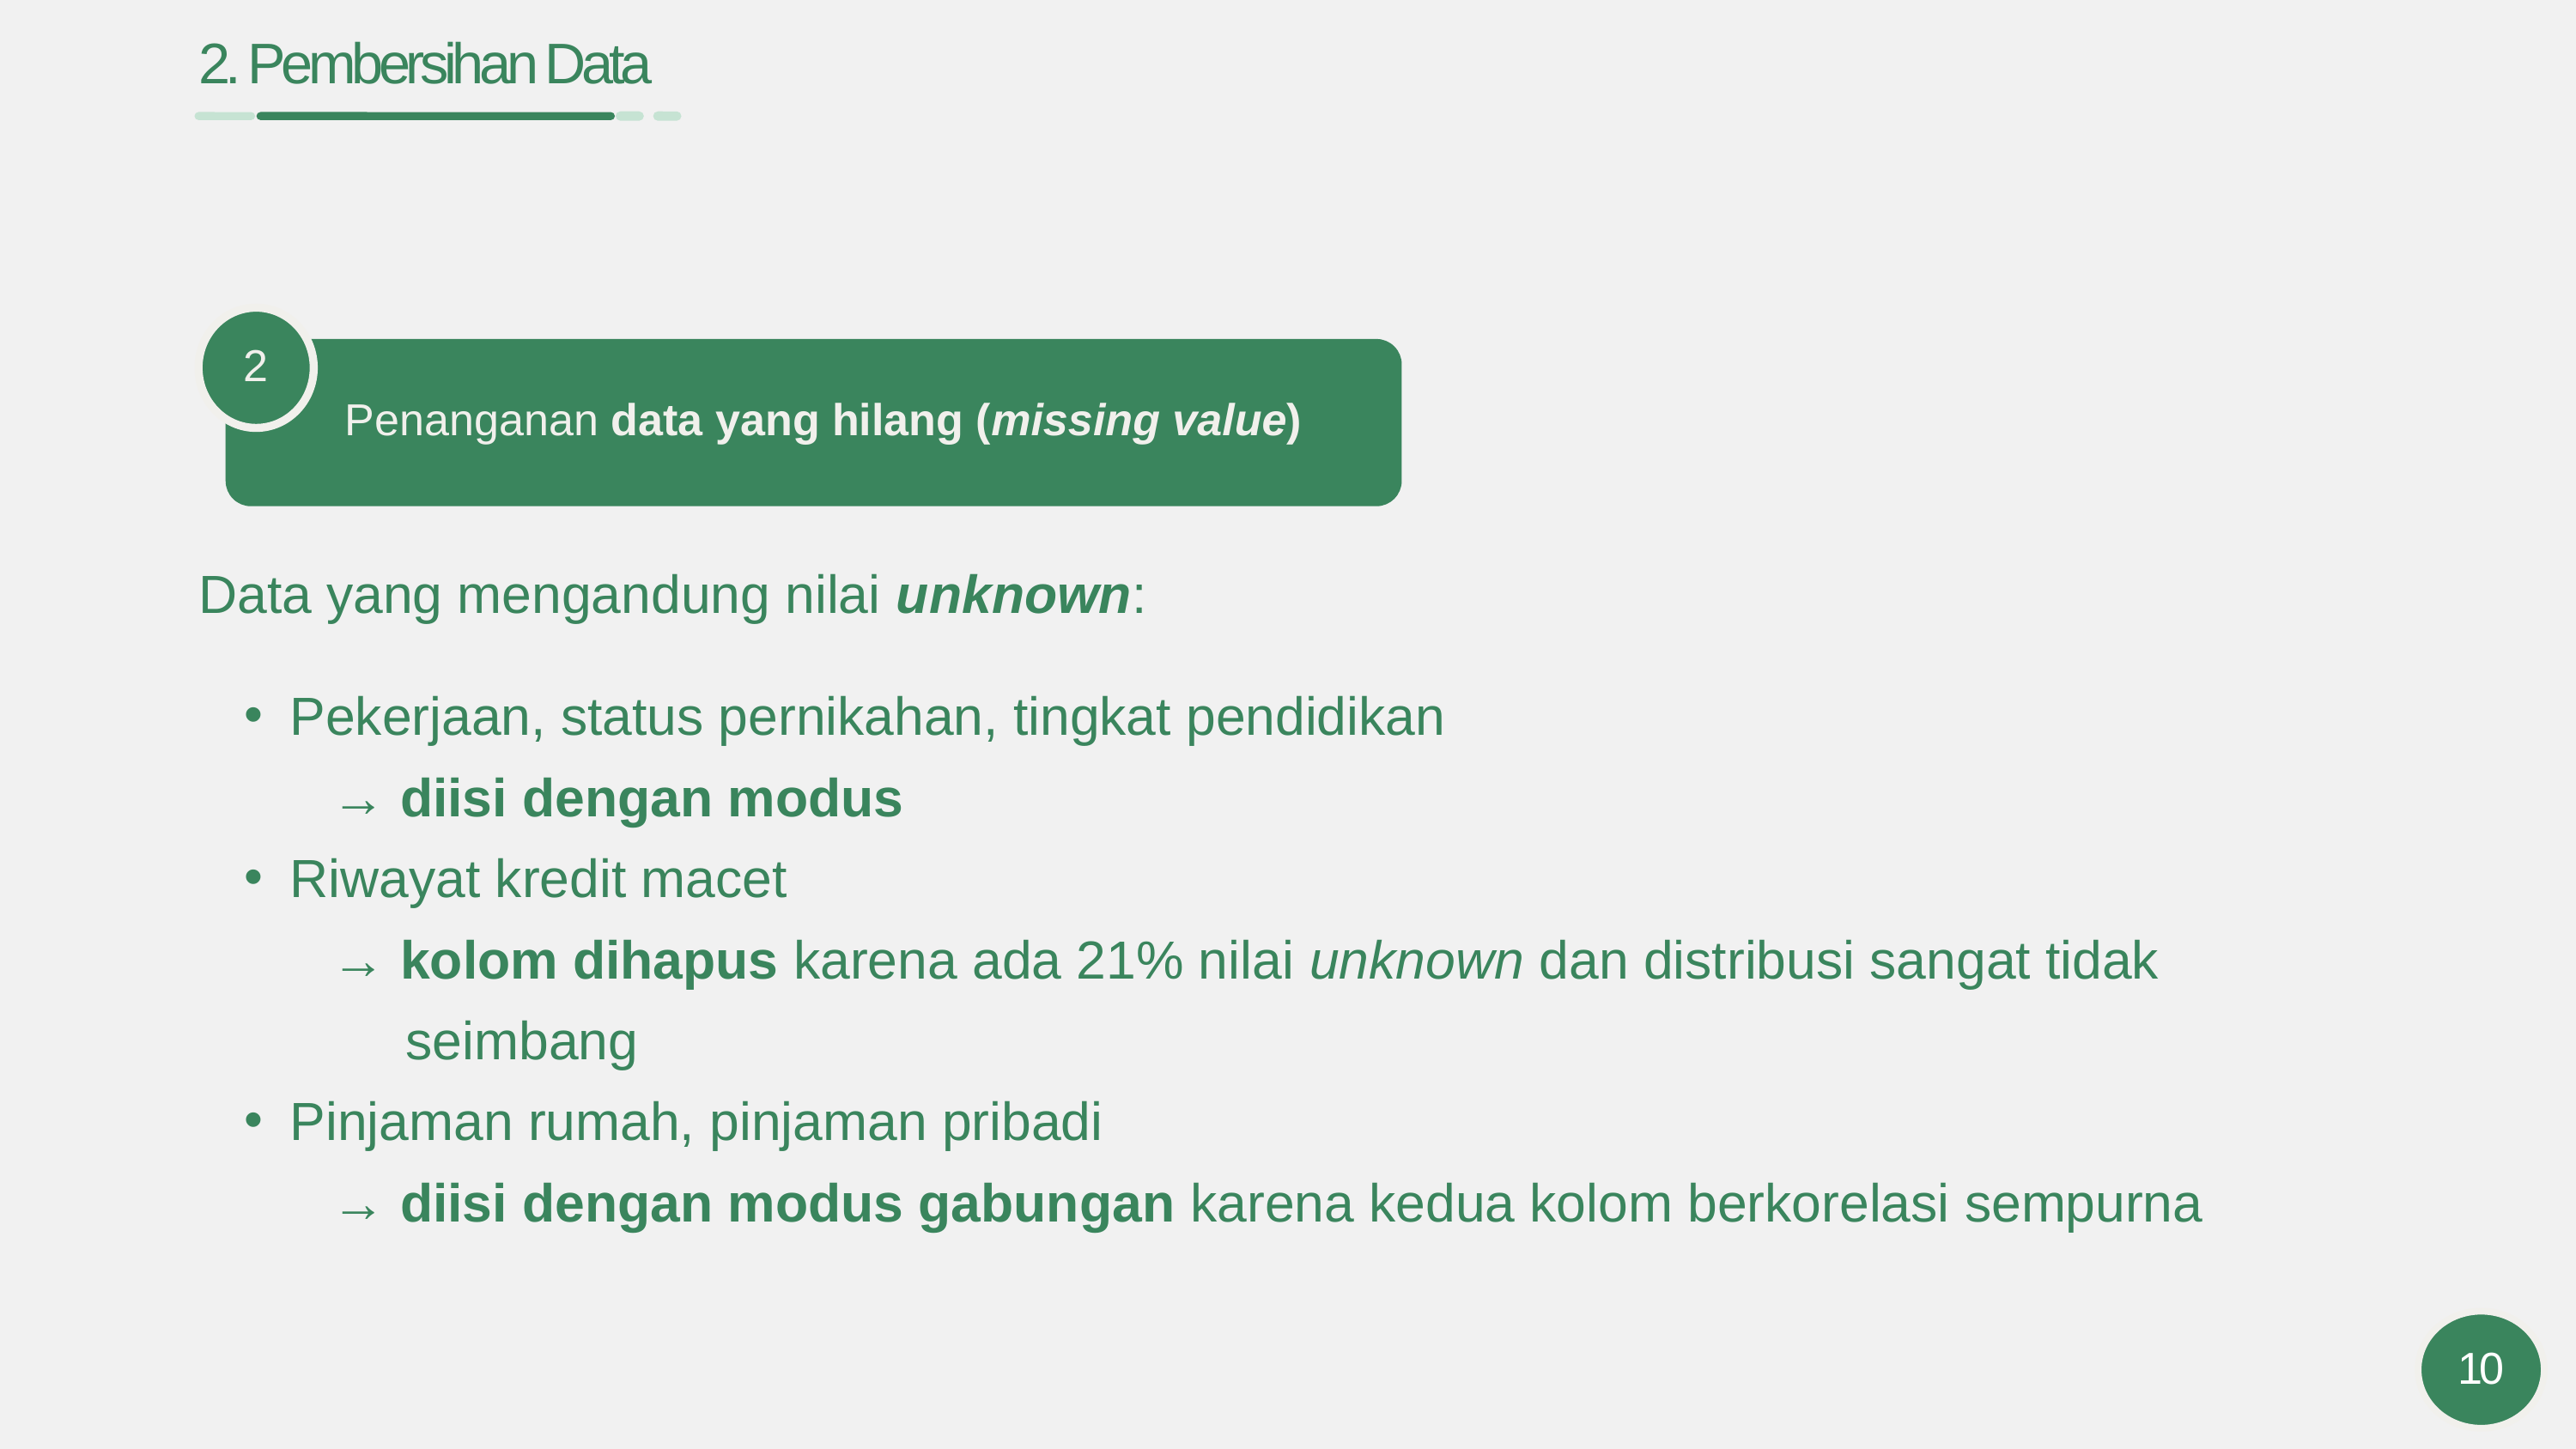

2. Pembersihan Data

2

         Penanganan data yang hilang (missing value)
Data yang mengandung nilai unknown:
Pekerjaan, status pernikahan, tingkat pendidikan
         → diisi dengan modus
Riwayat kredit macet
         → kolom dihapus karena ada 21% nilai unknown dan distribusi sangat tidak
              seimbang
Pinjaman rumah, pinjaman pribadi
         → diisi dengan modus gabungan karena kedua kolom berkorelasi sempurna

10